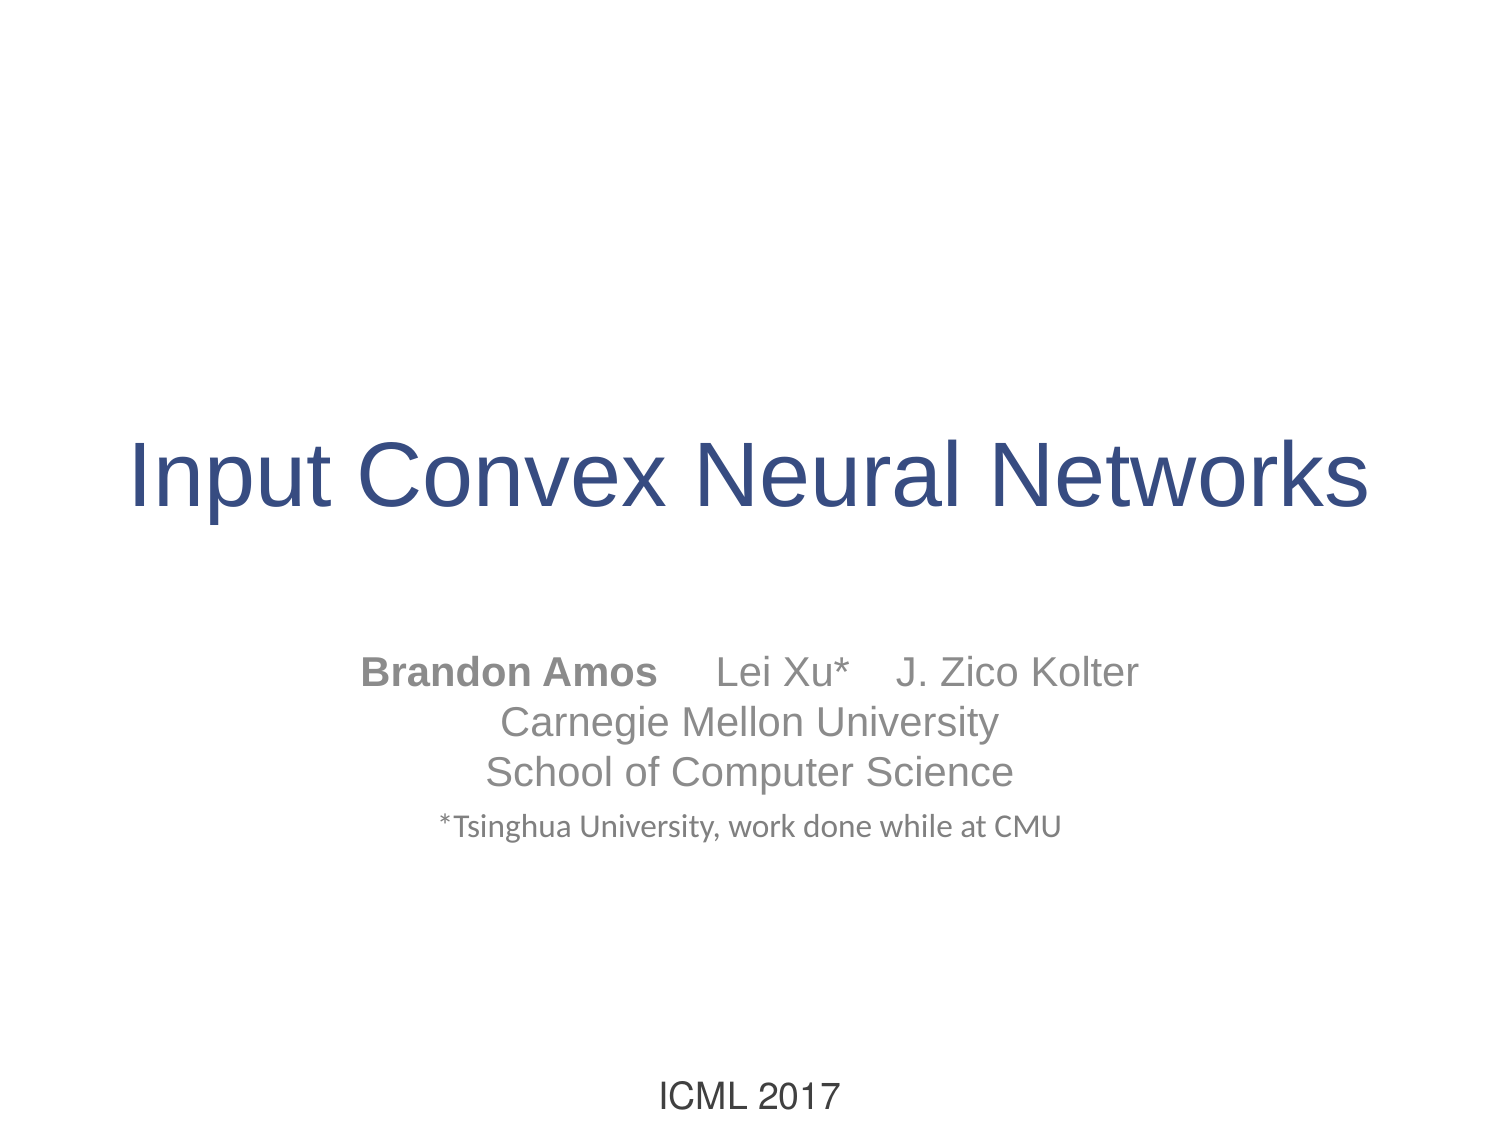

# Input Convex Neural Networks
Brandon Amos     Lei Xu*    J. Zico Kolter
Carnegie Mellon University
School of Computer Science
*Tsinghua University, work done while at CMU
ICML 2017